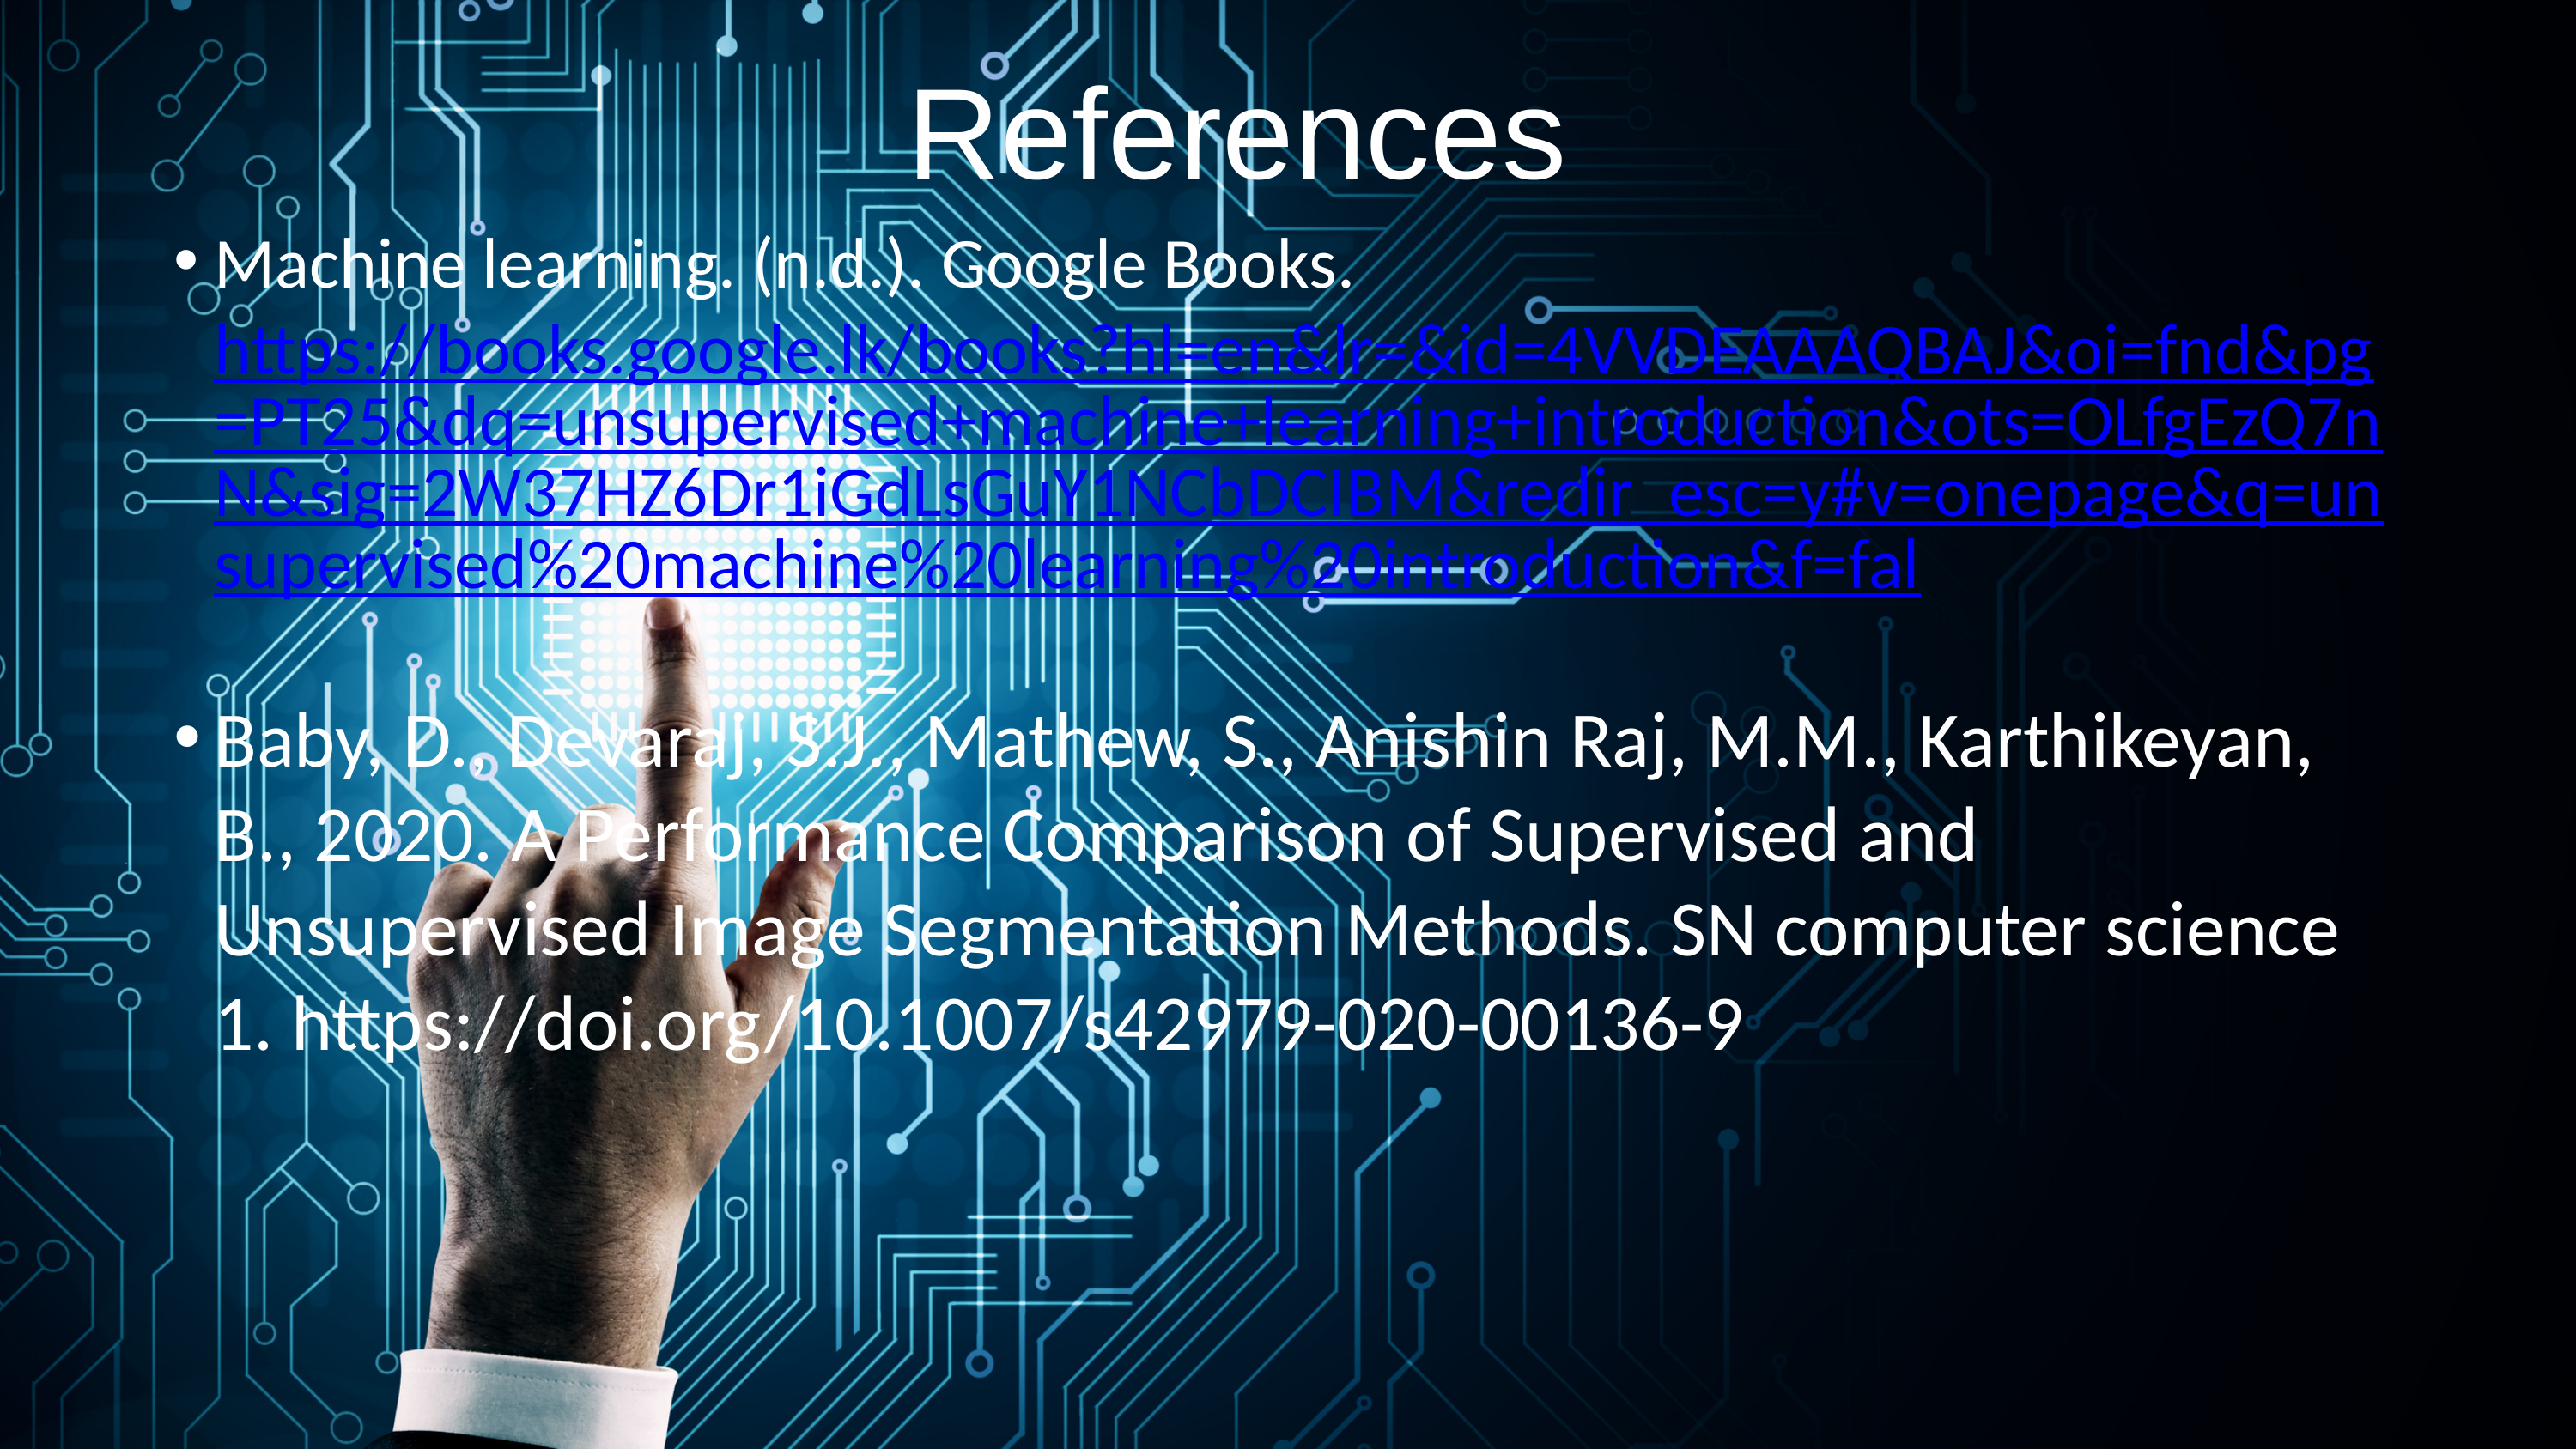

References
Machine learning. (n.d.). Google Books. https://books.google.lk/books?hl=en&lr=&id=4VVDEAAAQBAJ&oi=fnd&pg=PT25&dq=unsupervised+machine+learning+introduction&ots=OLfgEzQ7nN&sig=2W37HZ6Dr1iGdLsGuY1NCbDCIBM&redir_esc=y#v=onepage&q=unsupervised%20machine%20learning%20introduction&f=fal

Baby, D., Devaraj, S.J., Mathew, S., Anishin Raj, M.M., Karthikeyan, B., 2020. A Performance Comparison of Supervised and Unsupervised Image Segmentation Methods. SN computer science 1. https://doi.org/10.1007/s42979-020-00136-9